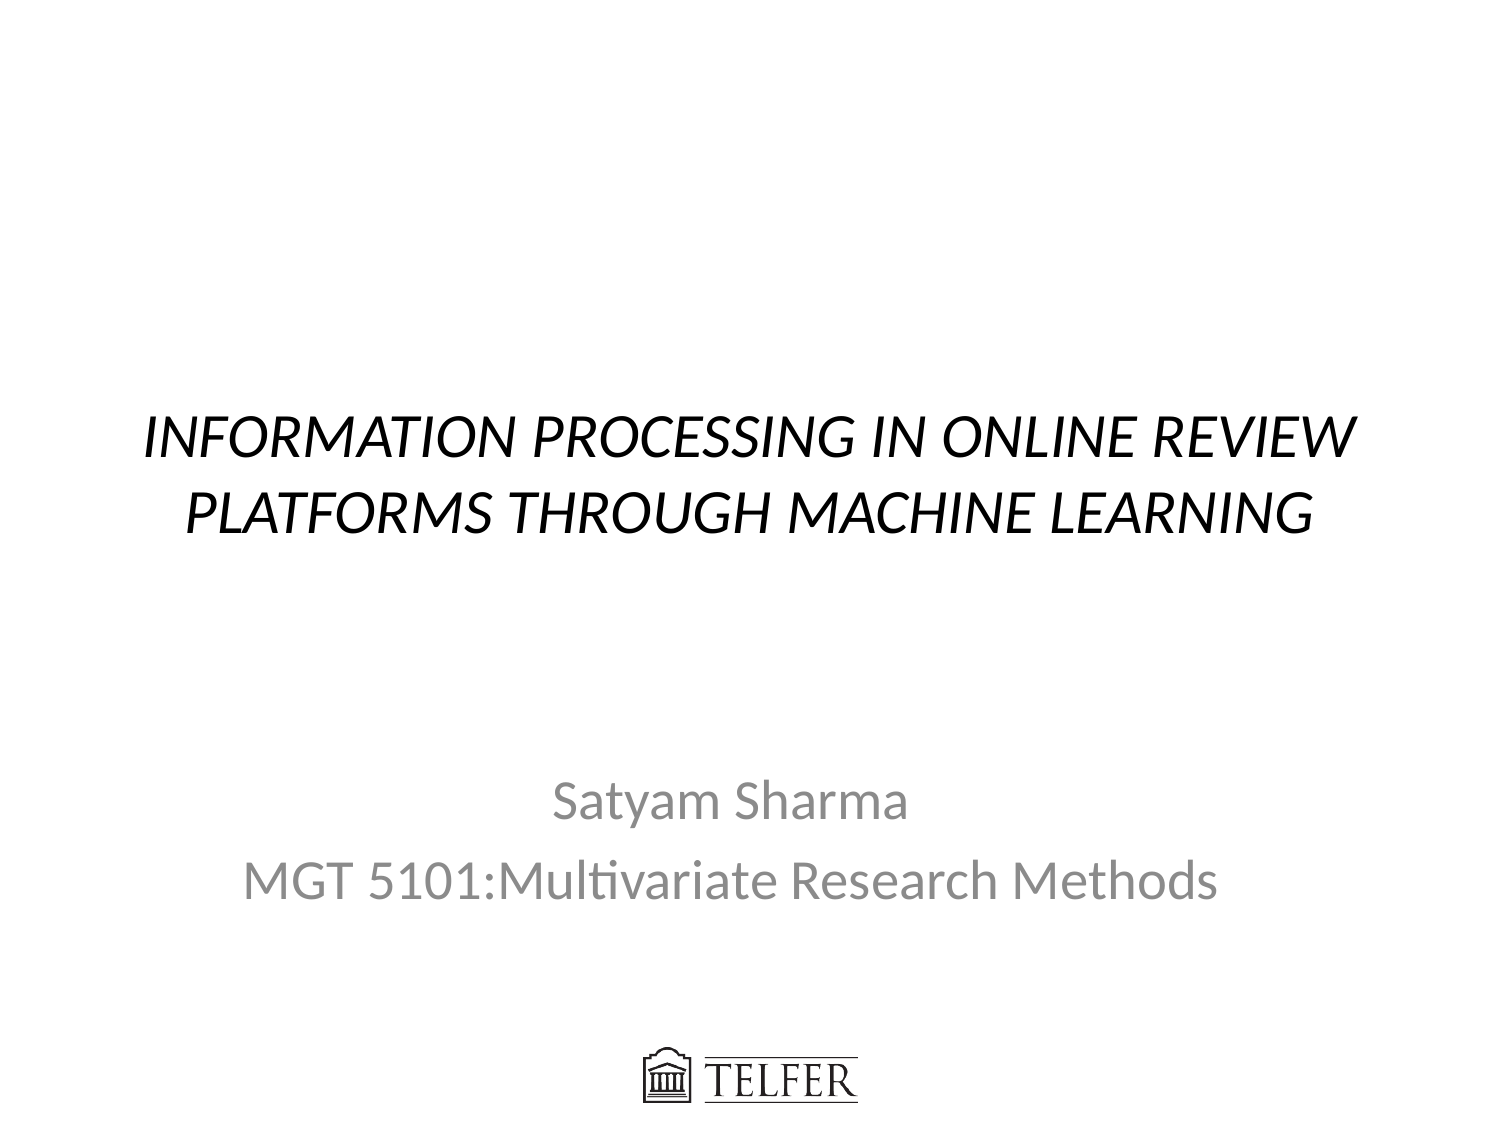

# INFORMATION PROCESSING IN ONLINE REVIEW PLATFORMS THROUGH MACHINE LEARNING
Satyam Sharma
MGT 5101:Multivariate Research Methods